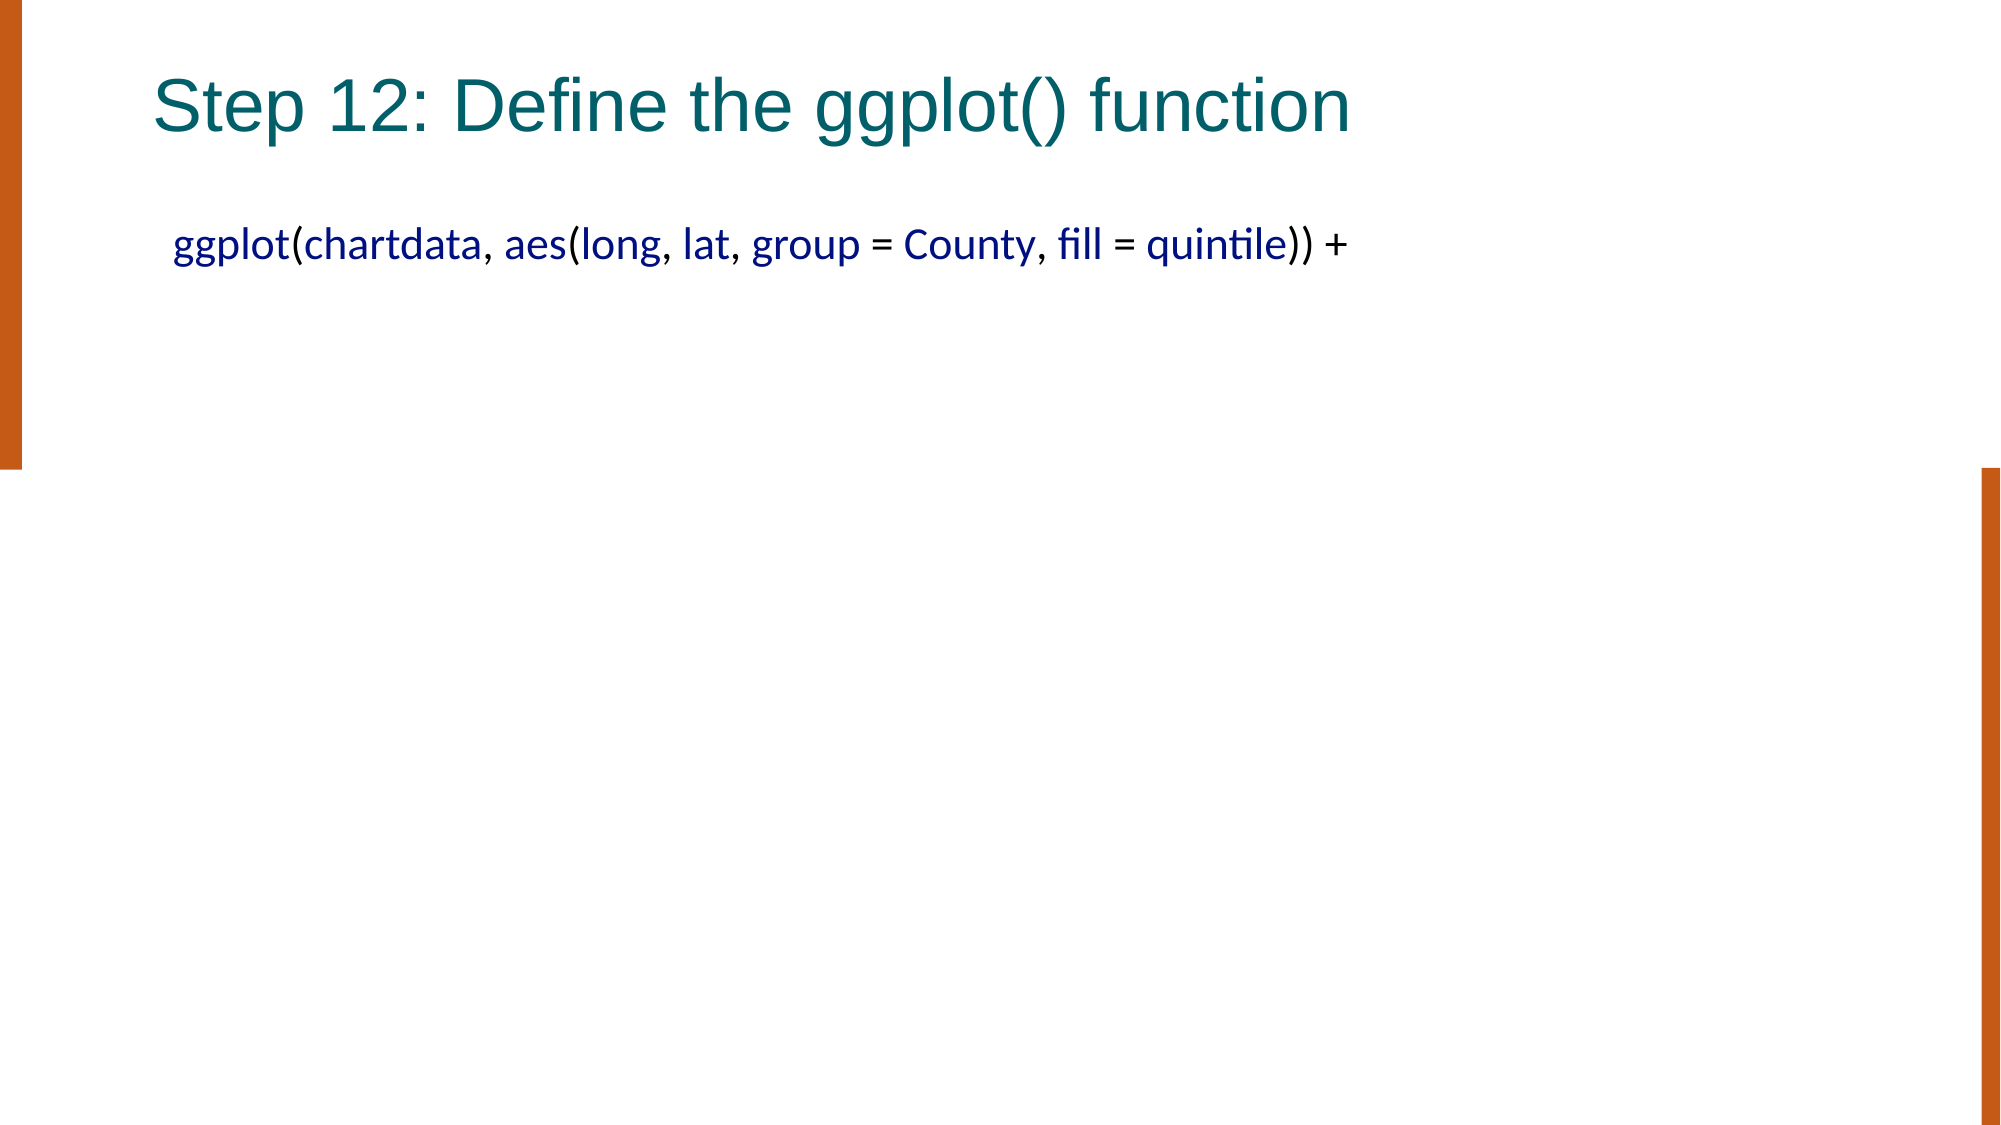

# Step 12: Define the ggplot() function
  ggplot(chartdata, aes(long, lat, group = County, fill = quintile)) +